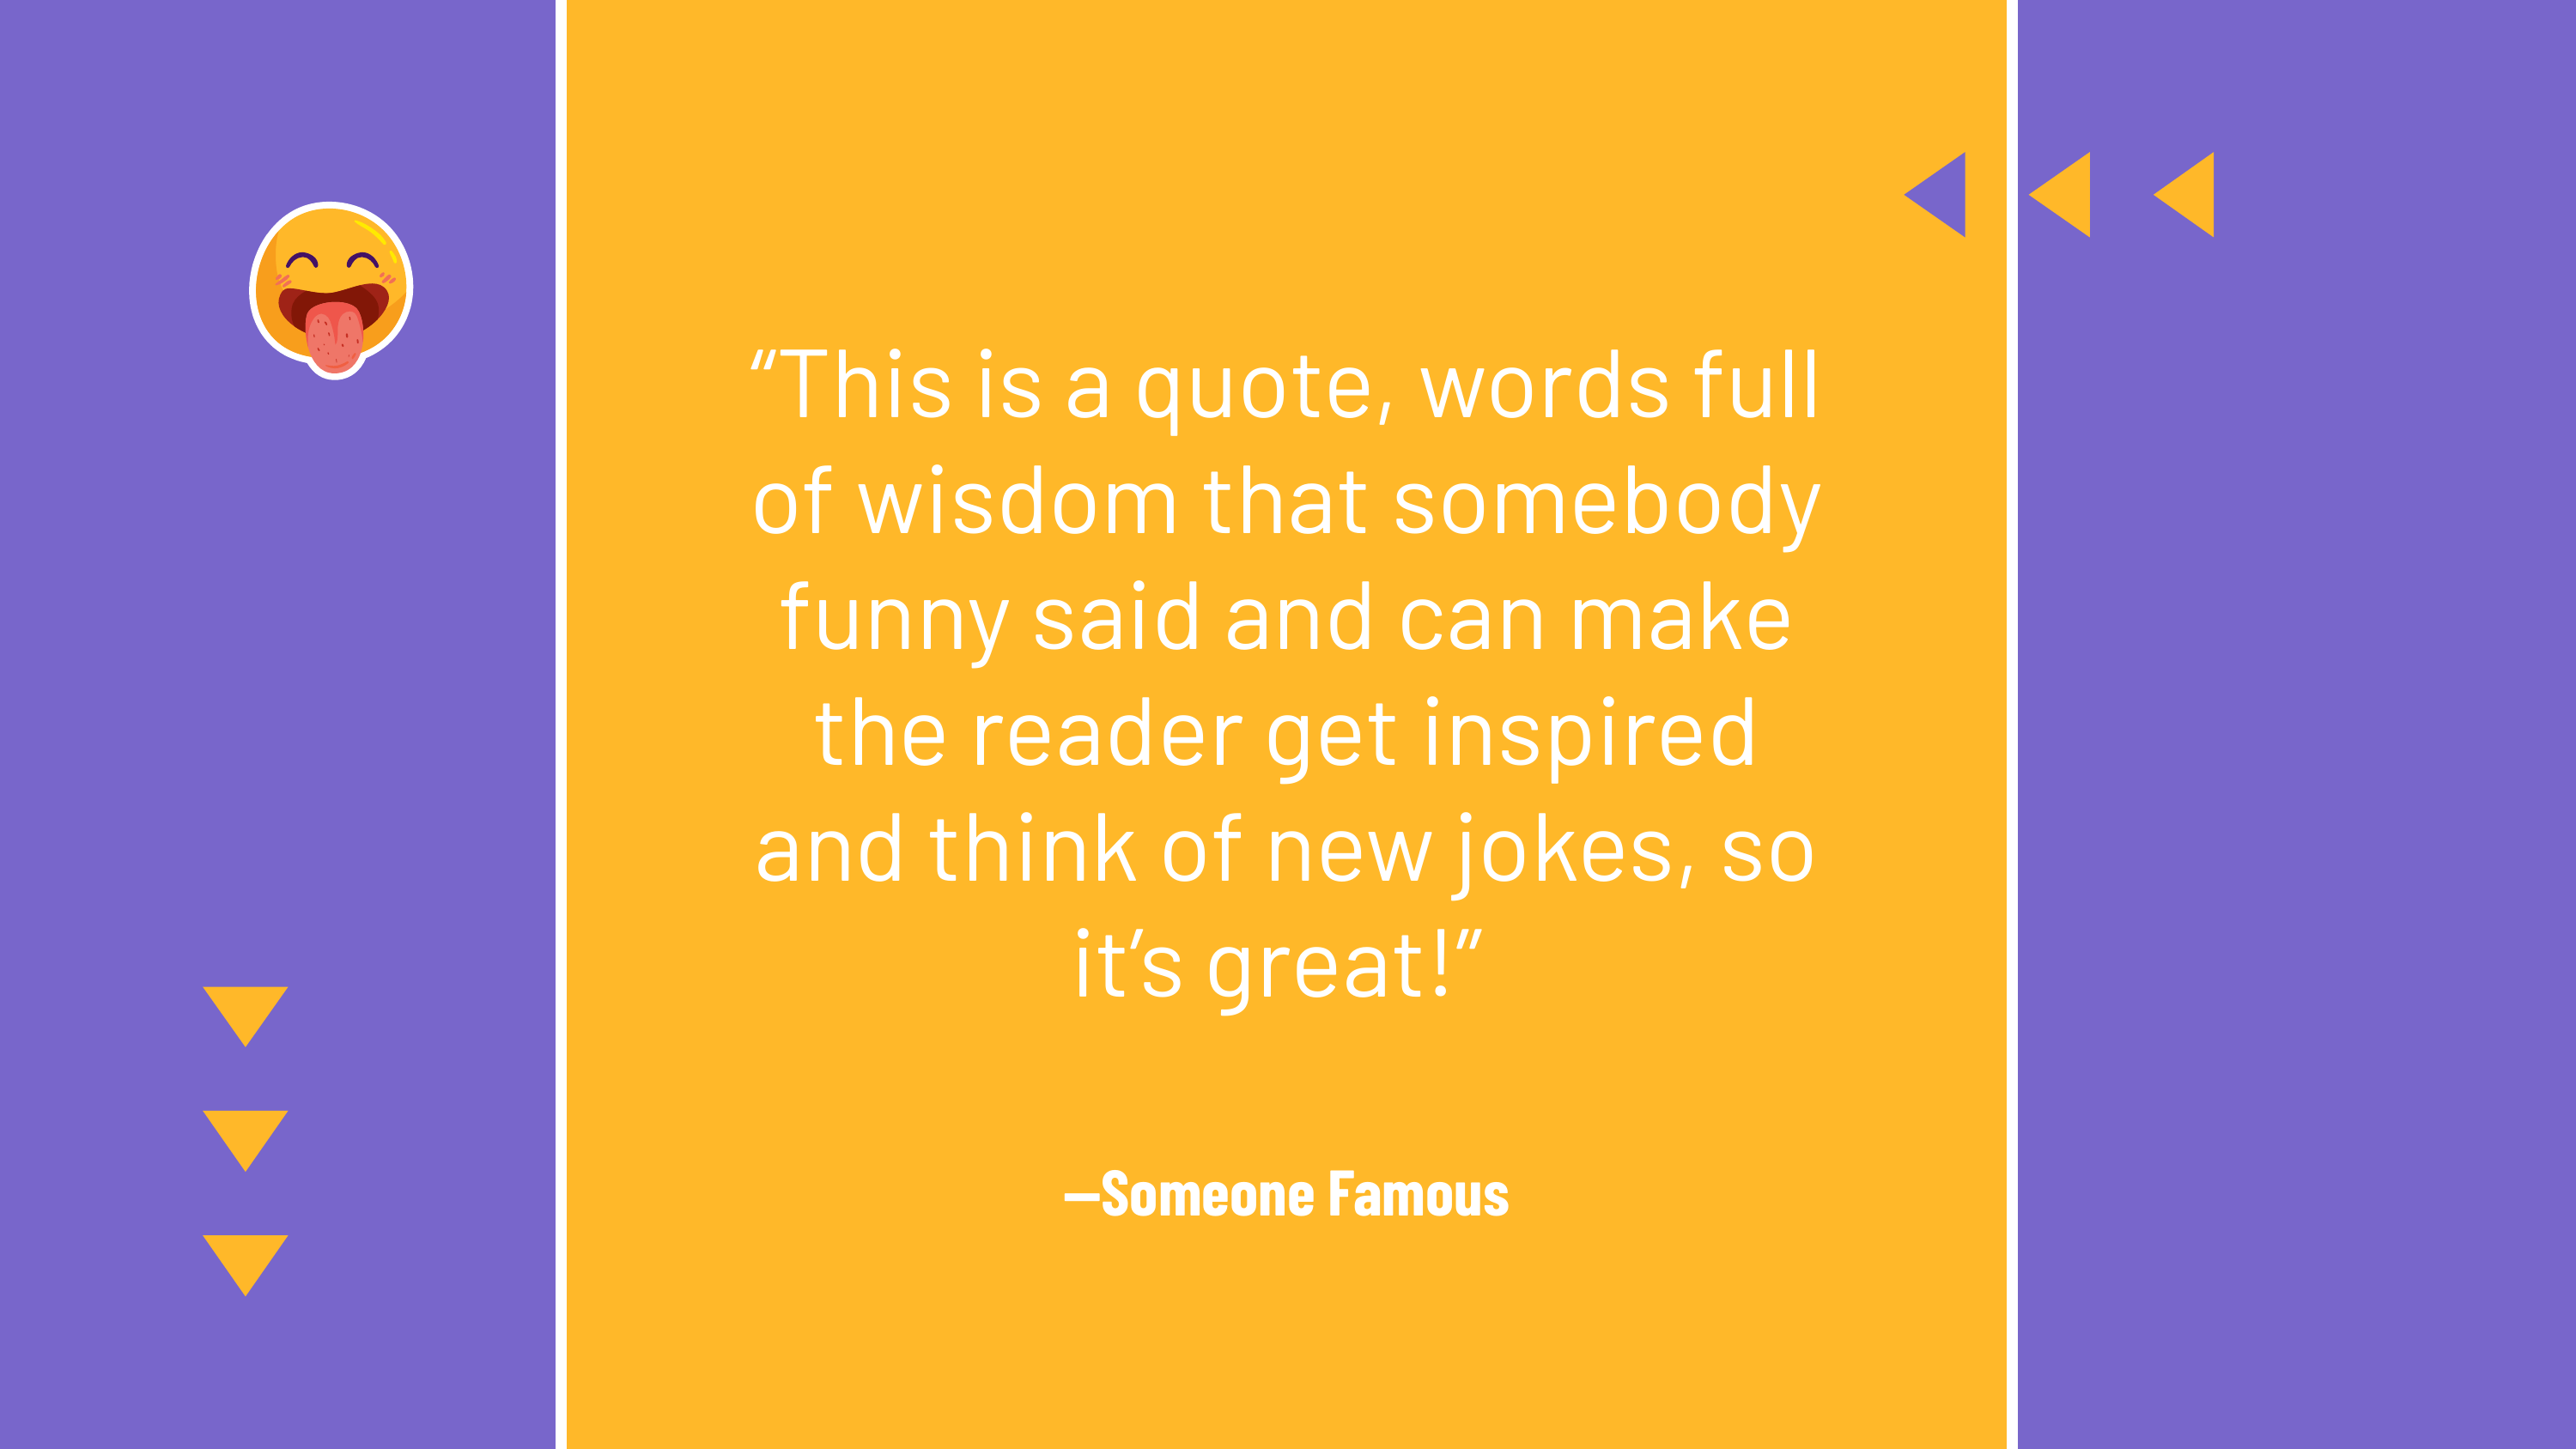

“This is a quote, words full of wisdom that somebody funny said and can make the reader get inspired and think of new jokes, so it’s great!”
# —Someone Famous